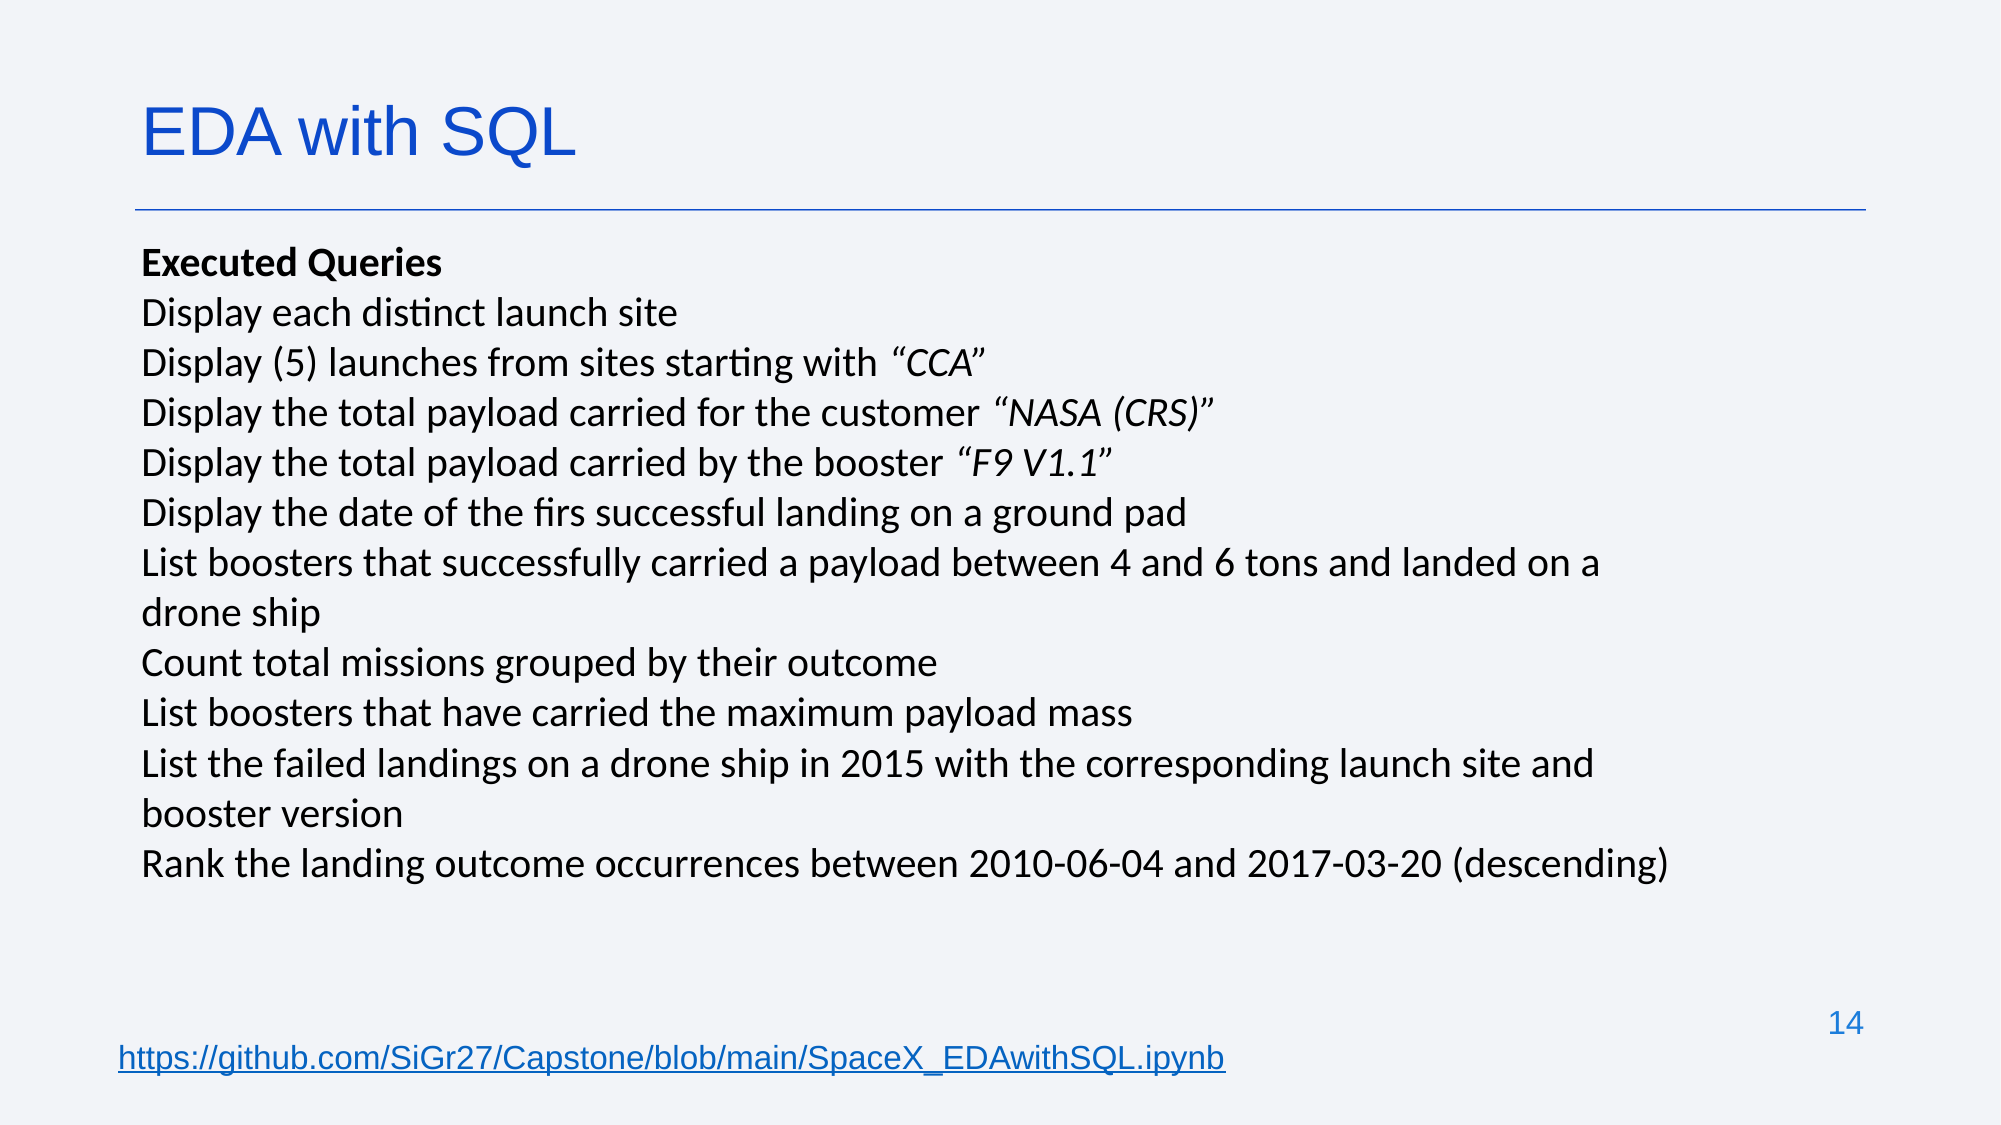

EDA with SQL
Executed Queries
Display each distinct launch site
Display (5) launches from sites starting with “CCA”
Display the total payload carried for the customer “NASA (CRS)”
Display the total payload carried by the booster “F9 V1.1”
Display the date of the firs successful landing on a ground pad
List boosters that successfully carried a payload between 4 and 6 tons and landed on a drone ship
Count total missions grouped by their outcome
List boosters that have carried the maximum payload mass
List the failed landings on a drone ship in 2015 with the corresponding launch site and booster version
Rank the landing outcome occurrences between 2010-06-04 and 2017-03-20 (descending)

14
https://github.com/SiGr27/Capstone/blob/main/SpaceX_EDAwithSQL.ipynb